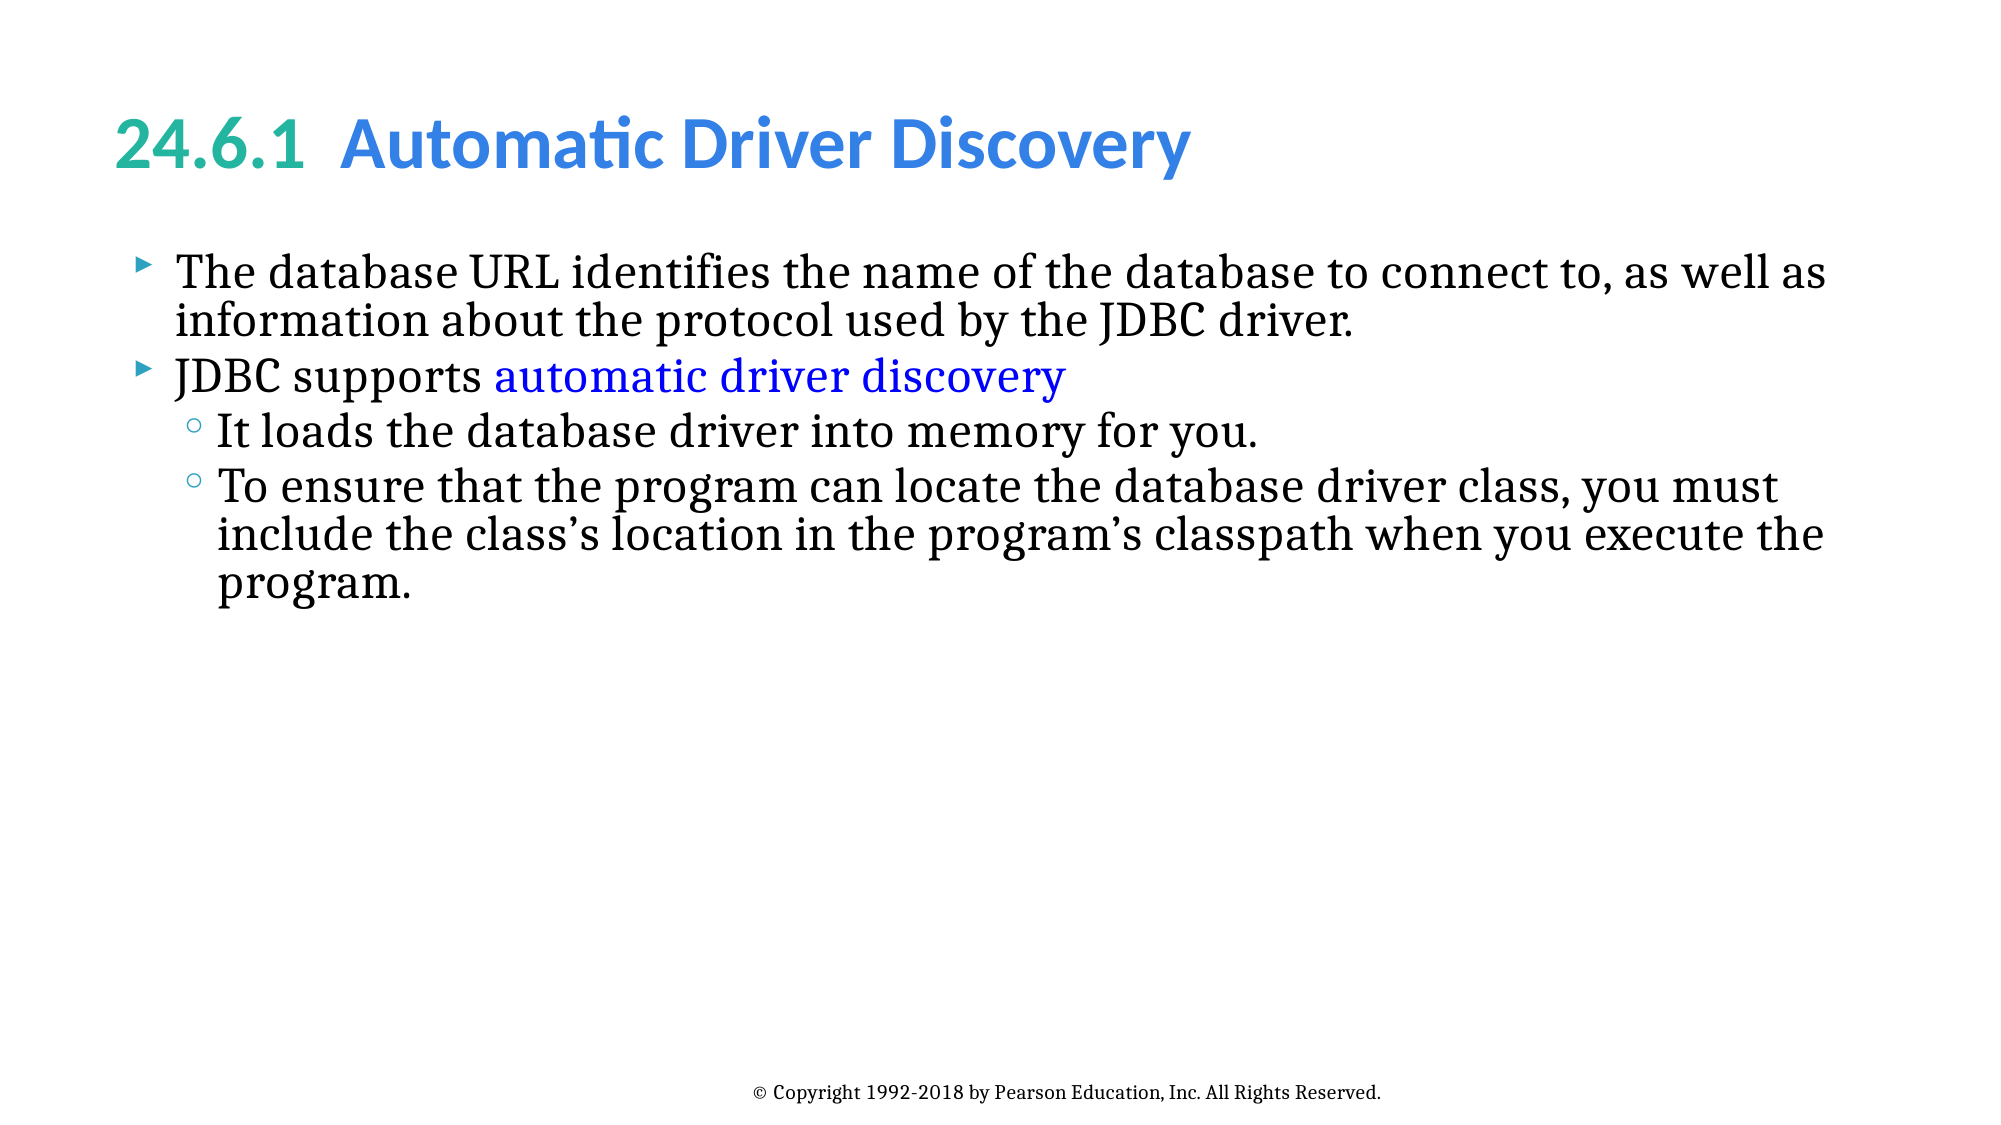

# 24.6.1  Automatic Driver Discovery
The database URL identifies the name of the database to connect to, as well as information about the protocol used by the JDBC driver.
JDBC supports automatic driver discovery
It loads the database driver into memory for you.
To ensure that the program can locate the database driver class, you must include the class’s location in the program’s classpath when you execute the program.
© Copyright 1992-2018 by Pearson Education, Inc. All Rights Reserved.